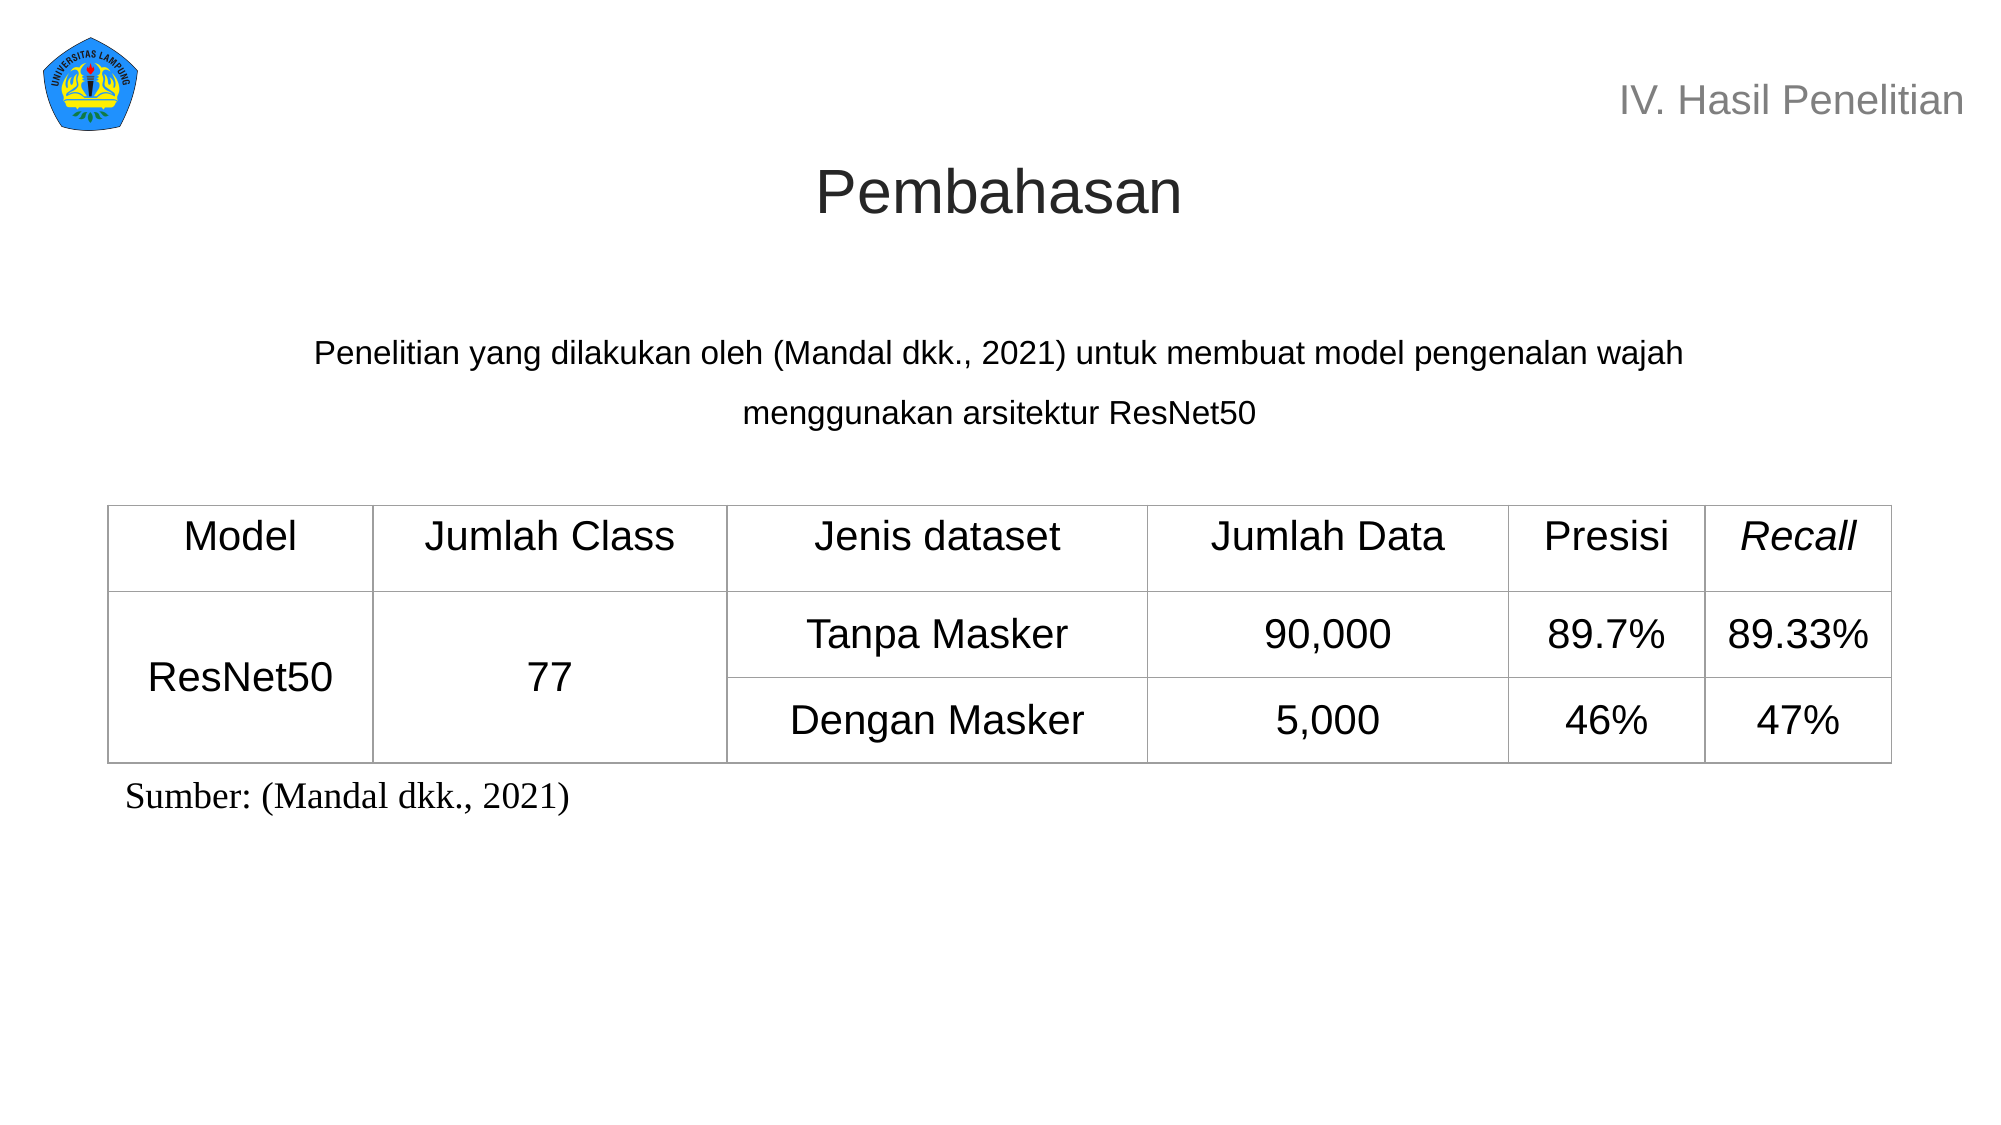

IV. Hasil Penelitian
Pembahasan
Penelitian yang dilakukan oleh (Mandal dkk., 2021) untuk membuat model pengenalan wajah menggunakan arsitektur ResNet50
| Model | Jumlah Class | Jenis dataset | Jumlah Data | Presisi | Recall |
| --- | --- | --- | --- | --- | --- |
| ResNet50 | 77 | Tanpa Masker | 90,000 | 89.7% | 89.33% |
|  |  | Dengan Masker | 5,000 | 46% | 47% |
Sumber: (Mandal dkk., 2021)